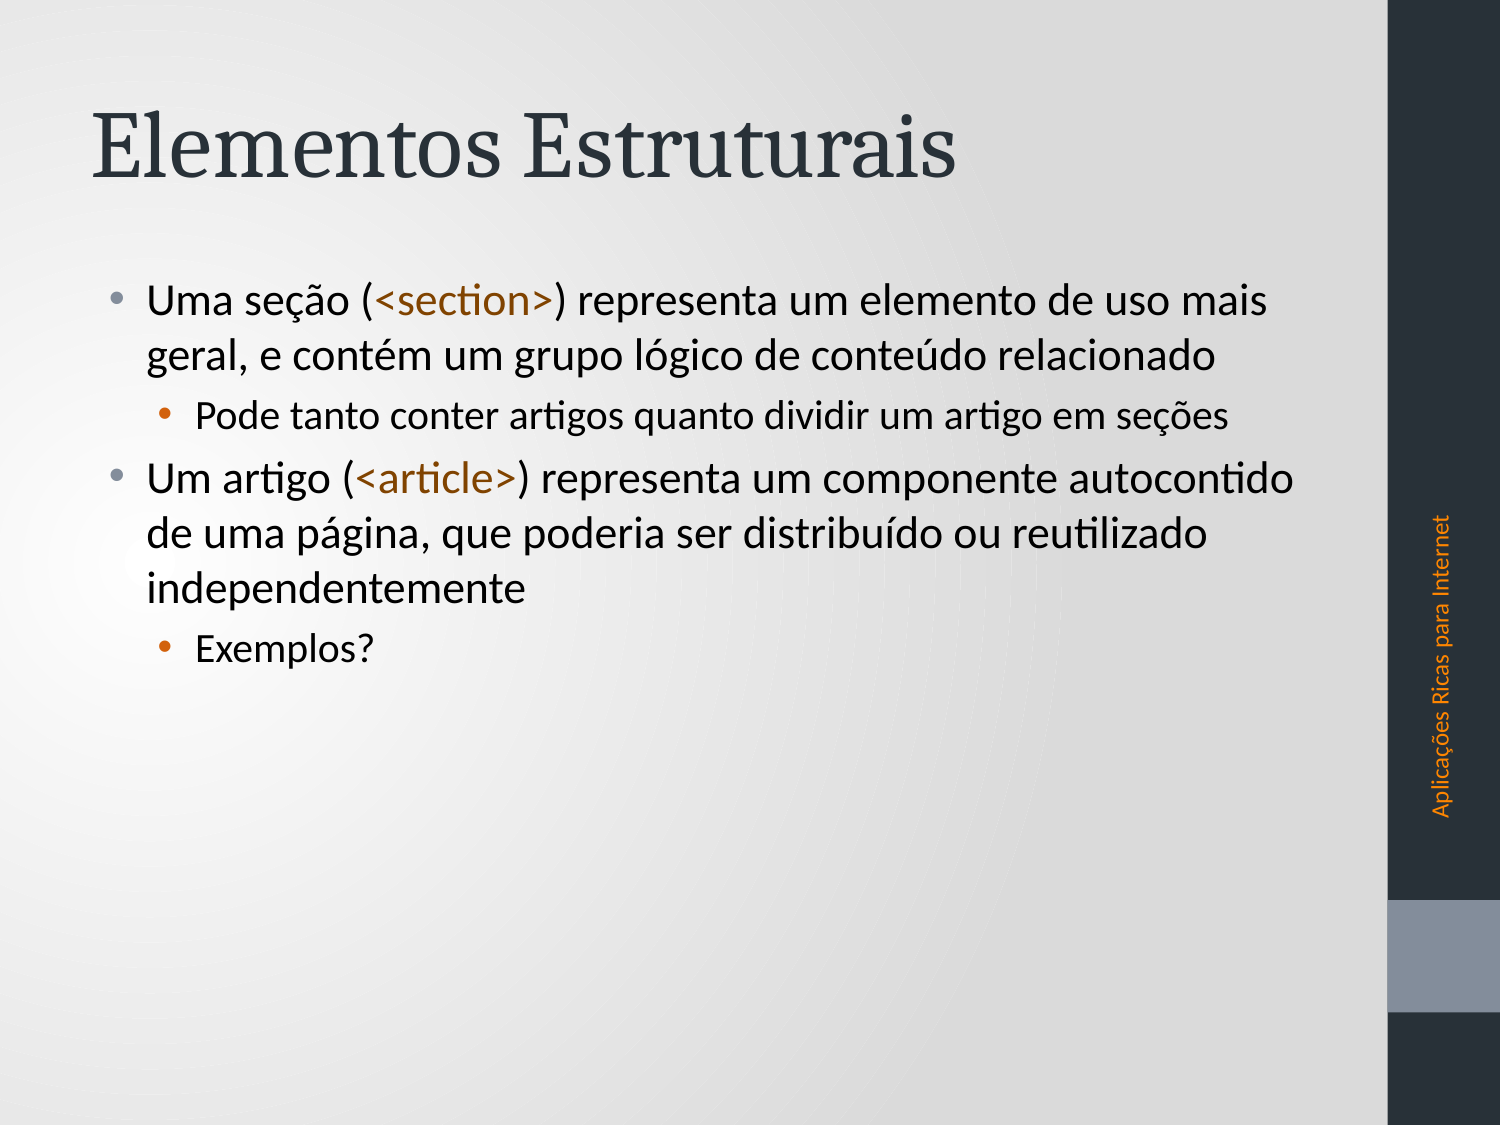

# Elementos Estruturais
Uma seção (<section>) representa um elemento de uso mais geral, e contém um grupo lógico de conteúdo relacionado
Pode tanto conter artigos quanto dividir um artigo em seções
Um artigo (<article>) representa um componente autocontido de uma página, que poderia ser distribuído ou reutilizado independentemente
Exemplos?
Aplicações Ricas para Internet